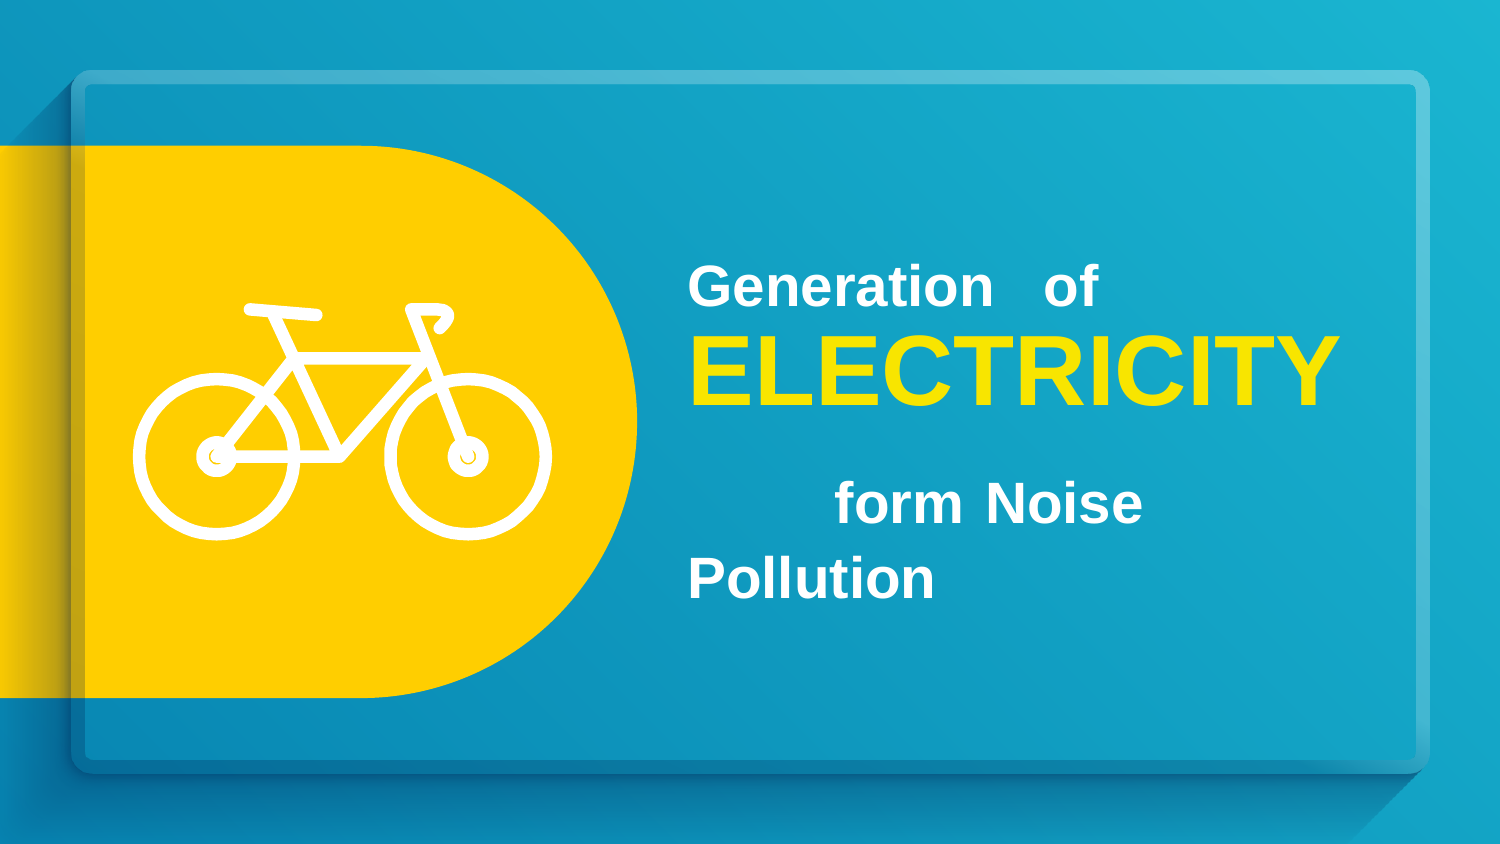

# Generation   of ELECTRICITY       form Noise Pollution